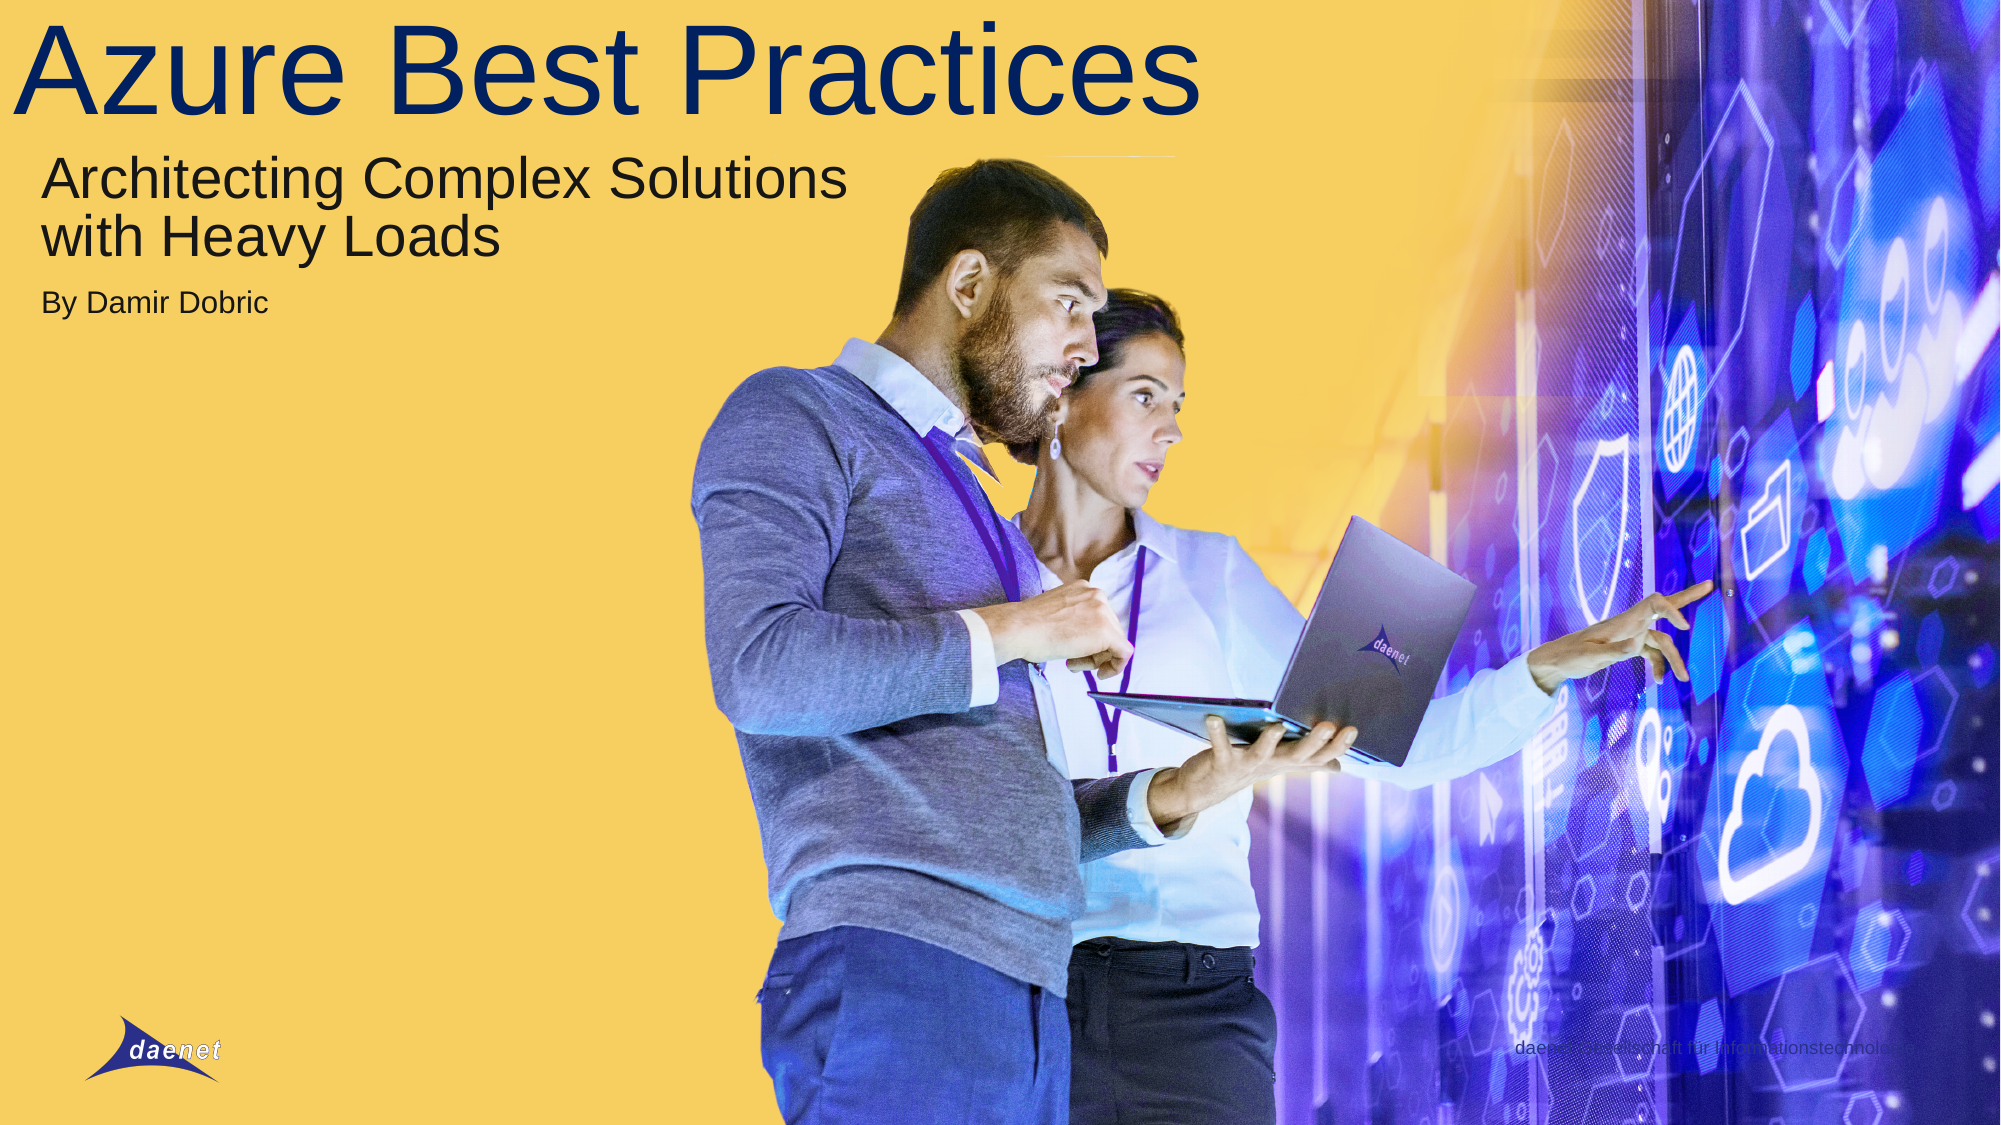

Azure Best Practices
Architecting Complex Solutions
with Heavy Loads
By Damir Dobric
daenet Gesellschaft für Informationstechnologie